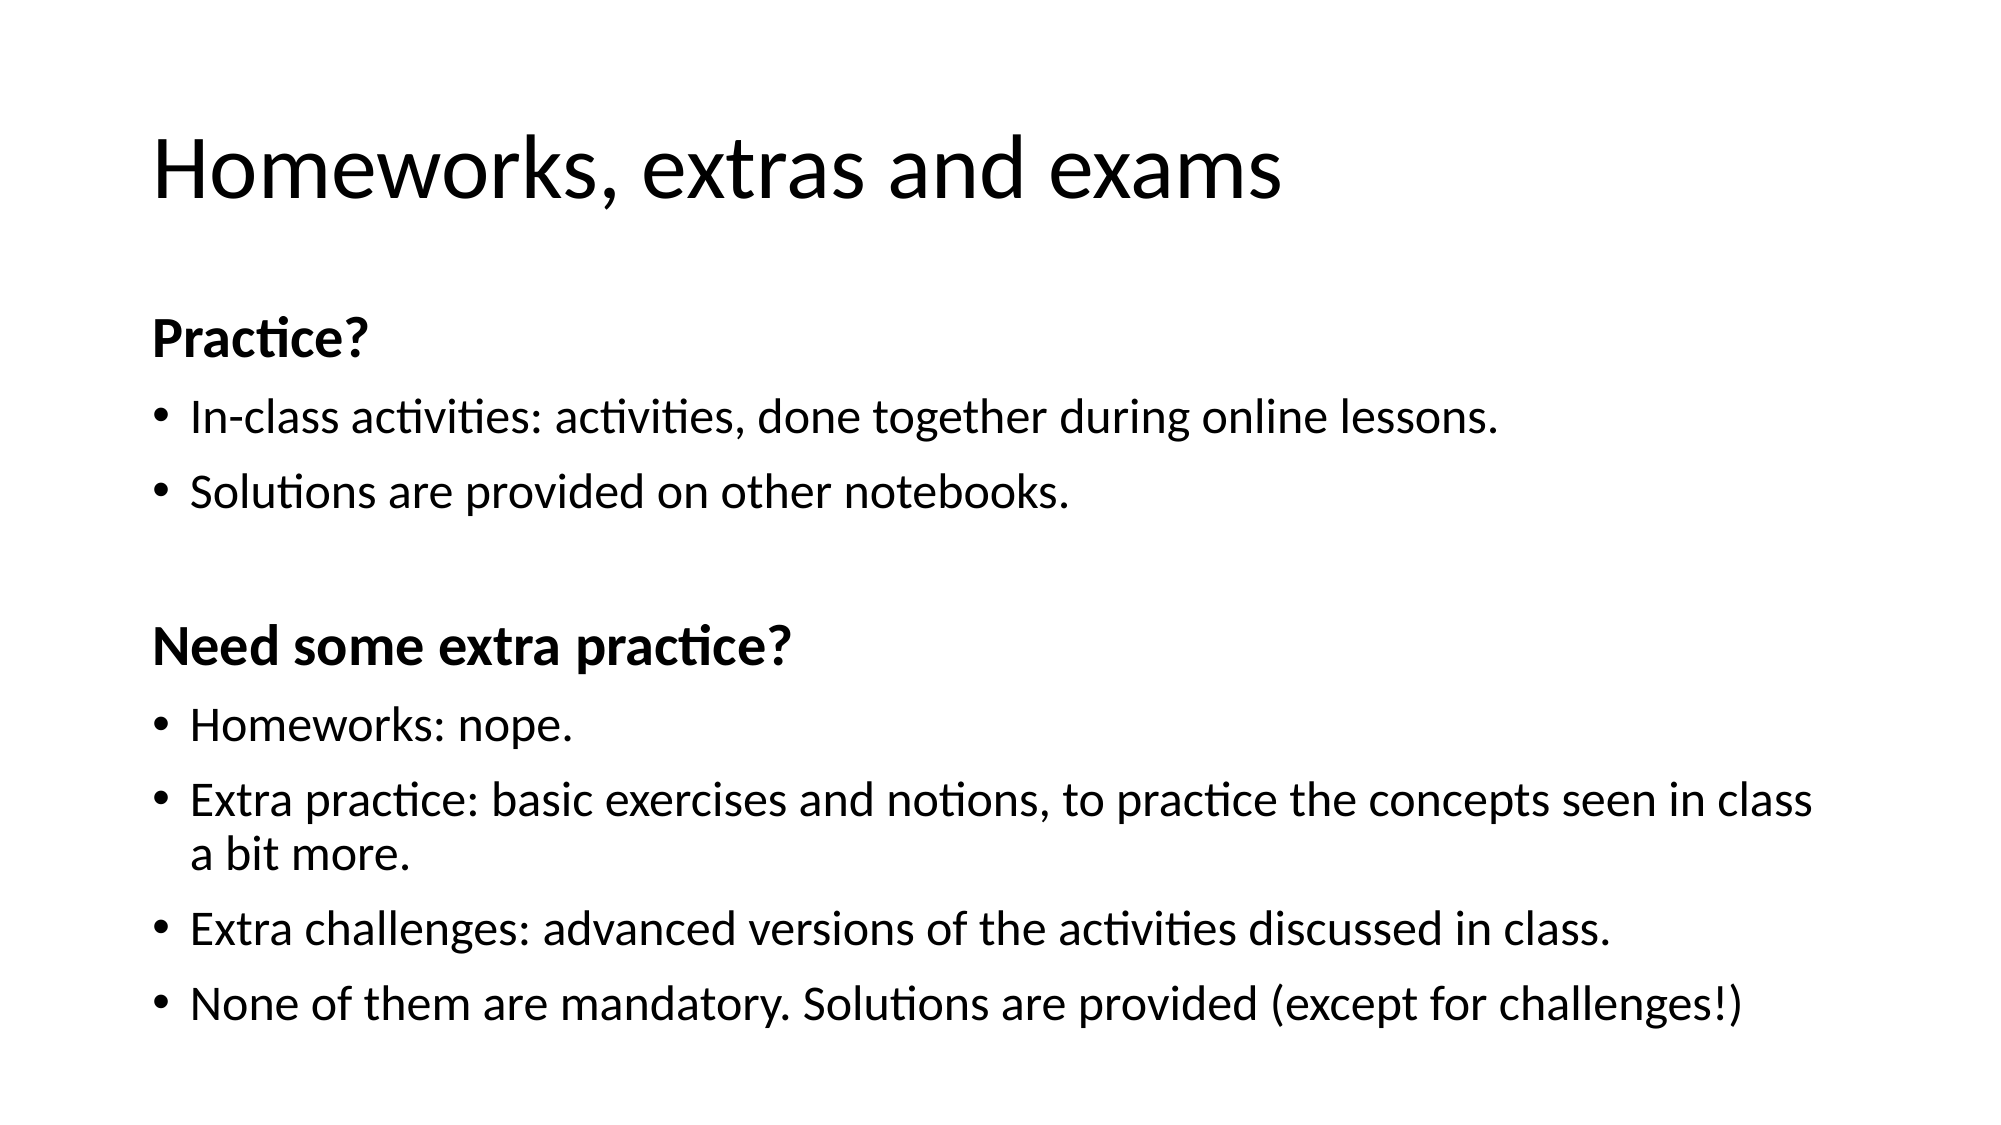

# Homeworks, extras and exams
Practice?
In-class activities: activities, done together during online lessons.
Solutions are provided on other notebooks.

Need some extra practice?
Homeworks: nope.
Extra practice: basic exercises and notions, to practice the concepts seen in class a bit more.
Extra challenges: advanced versions of the activities discussed in class.
None of them are mandatory. Solutions are provided (except for challenges!)